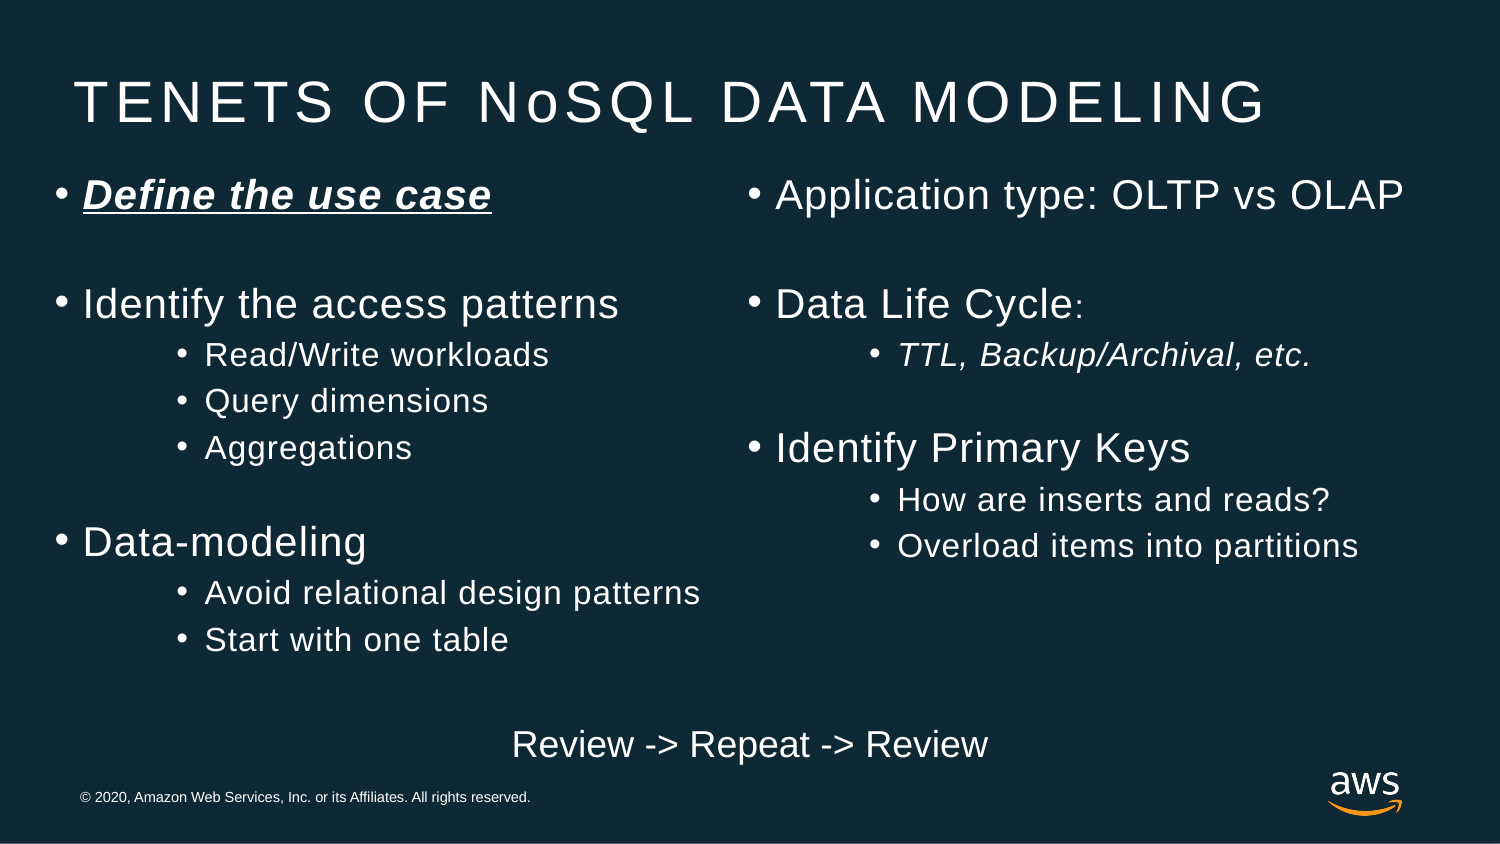

# TENETS OF NoSQL DATA MODELING
Define the use case
Identify the access patterns
Read/Write workloads
Query dimensions
Aggregations
Data-modeling
Avoid relational design patterns
Start with one table

Application type: OLTP vs OLAP
Data Life Cycle:
TTL, Backup/Archival, etc.
Identify Primary Keys
How are inserts and reads?
Overload items into partitions

Review -> Repeat -> Review